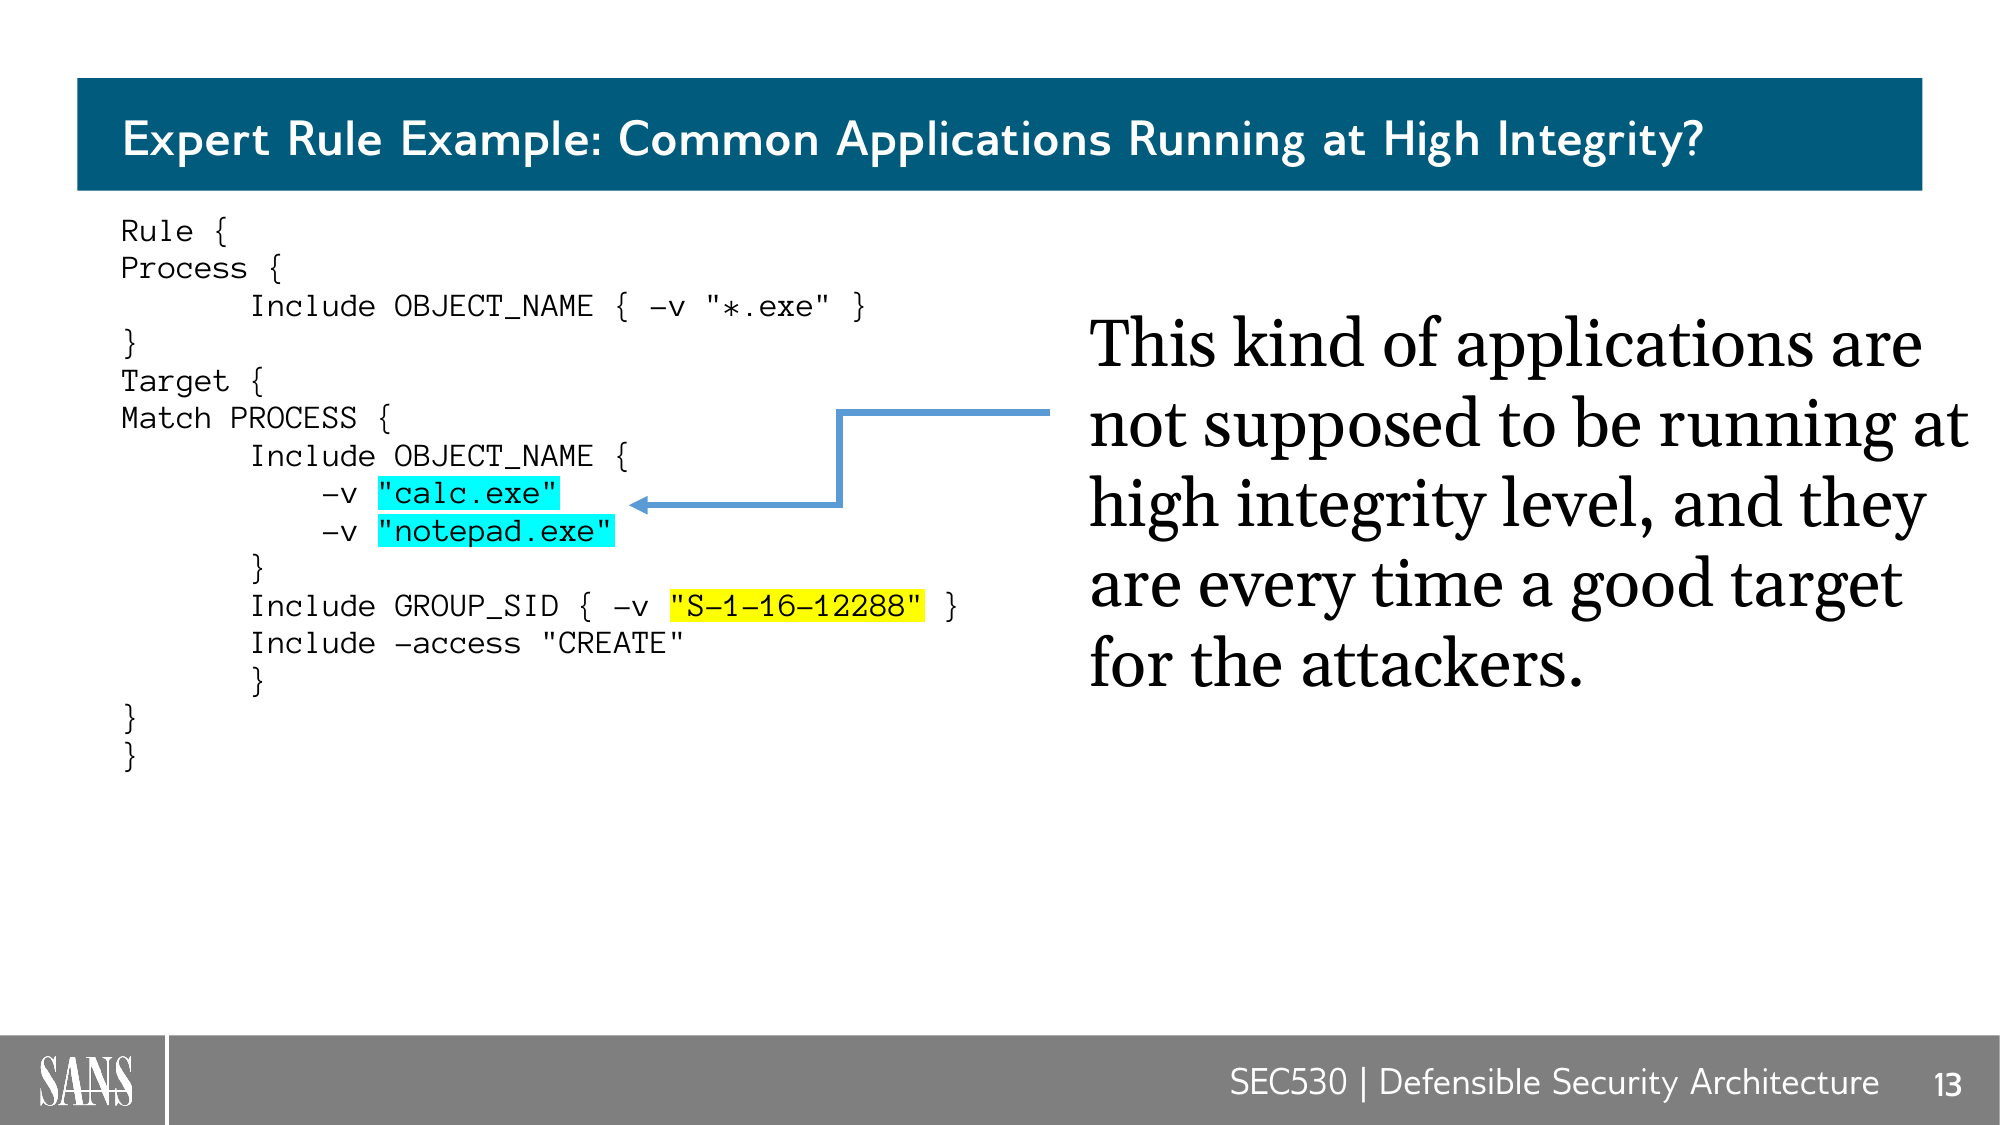

# Expert Rule Example: Common Applications Running at High Integrity?
Rule {
Process {
       Include OBJECT_NAME { -v "*.exe" }
}
Target {
Match PROCESS {
       Include OBJECT_NAME {
           -v "calc.exe"
           -v "notepad.exe"
       }
       Include GROUP_SID { -v "S-1-16-12288" }
       Include -access "CREATE"
       }
}
}
This kind of applications are not supposed to be running at high integrity level, and they are every time a good target for the attackers.